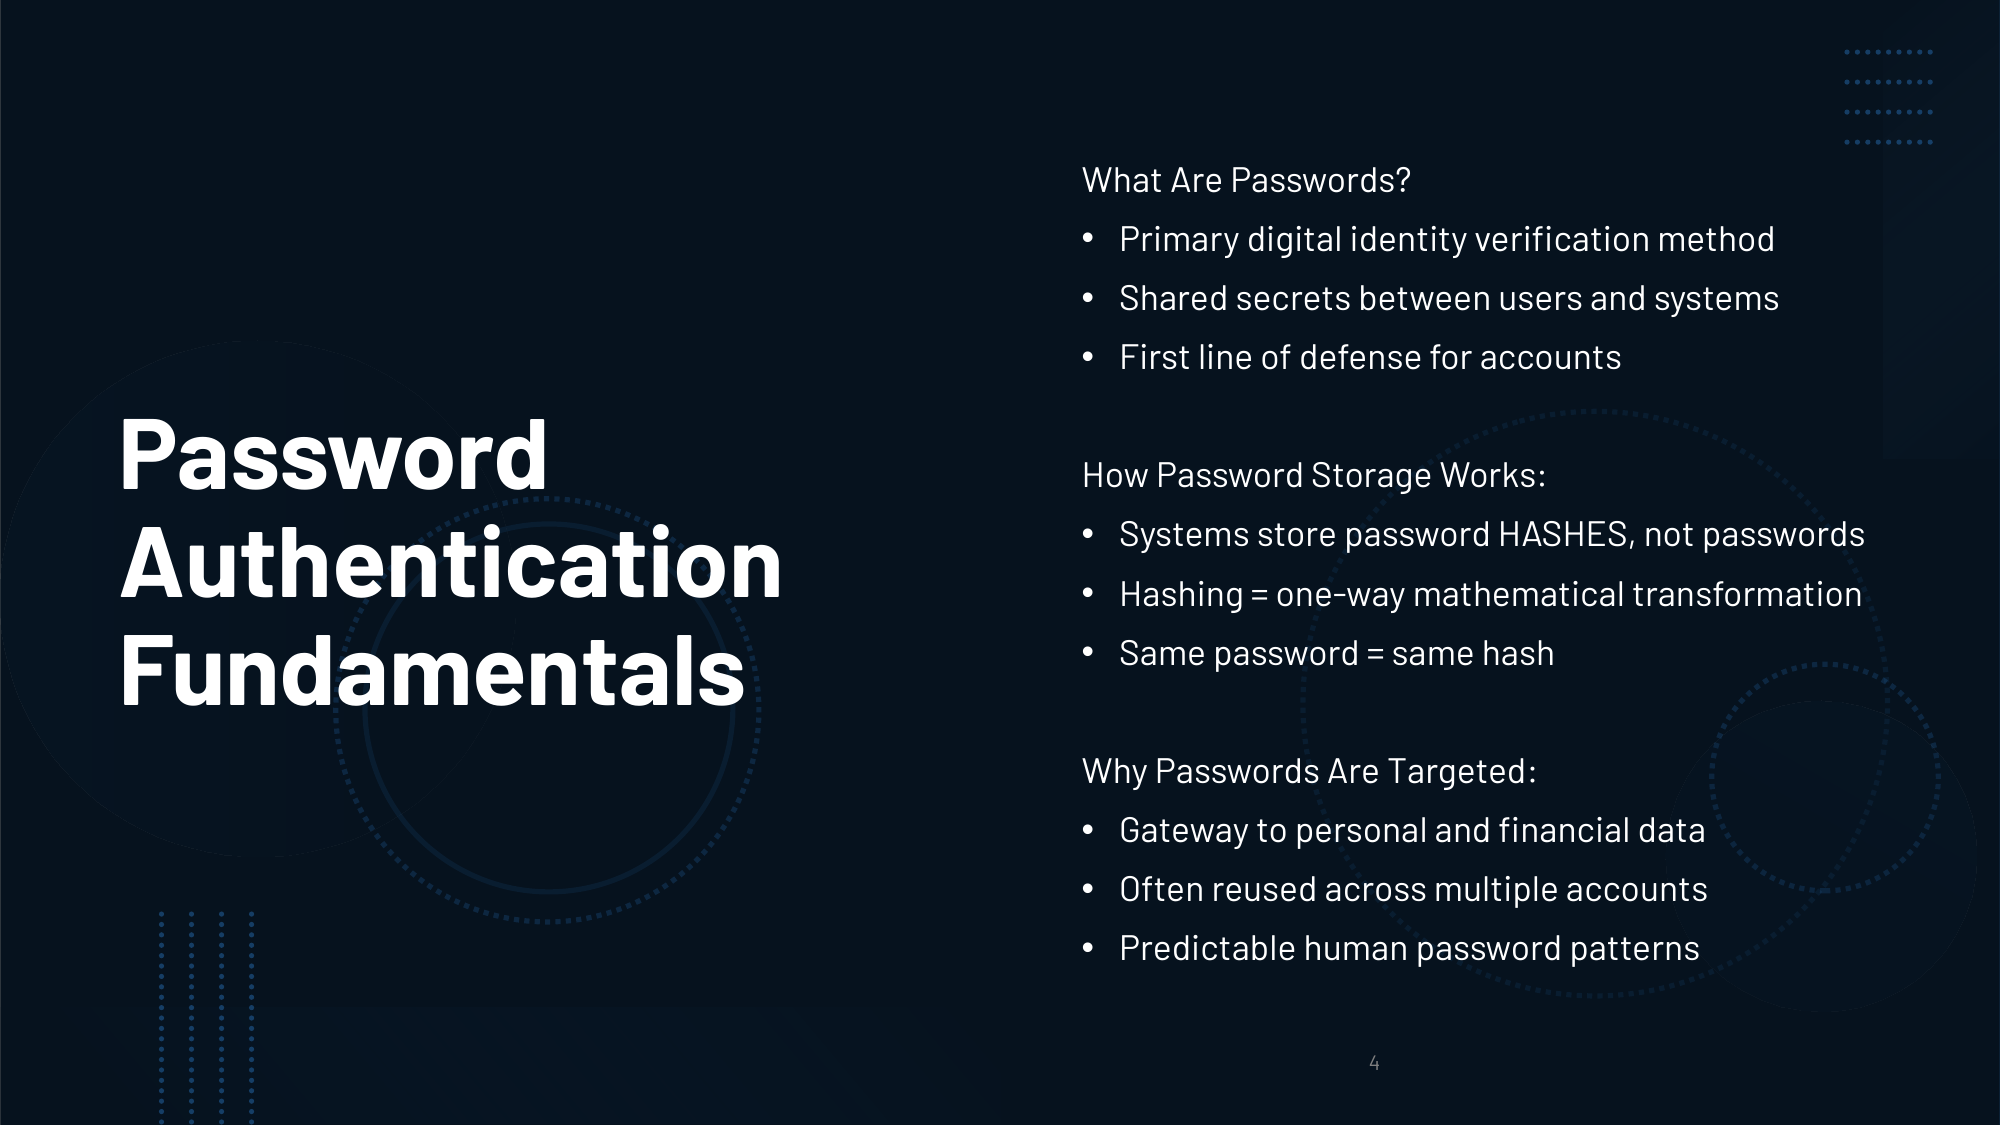

# Password Authentication Fundamentals
What Are Passwords?
Primary digital identity verification method
Shared secrets between users and systems
First line of defense for accounts

How Password Storage Works:
Systems store password HASHES, not passwords
Hashing = one-way mathematical transformation
Same password = same hash

Why Passwords Are Targeted:
Gateway to personal and financial data
Often reused across multiple accounts
Predictable human password patterns

4